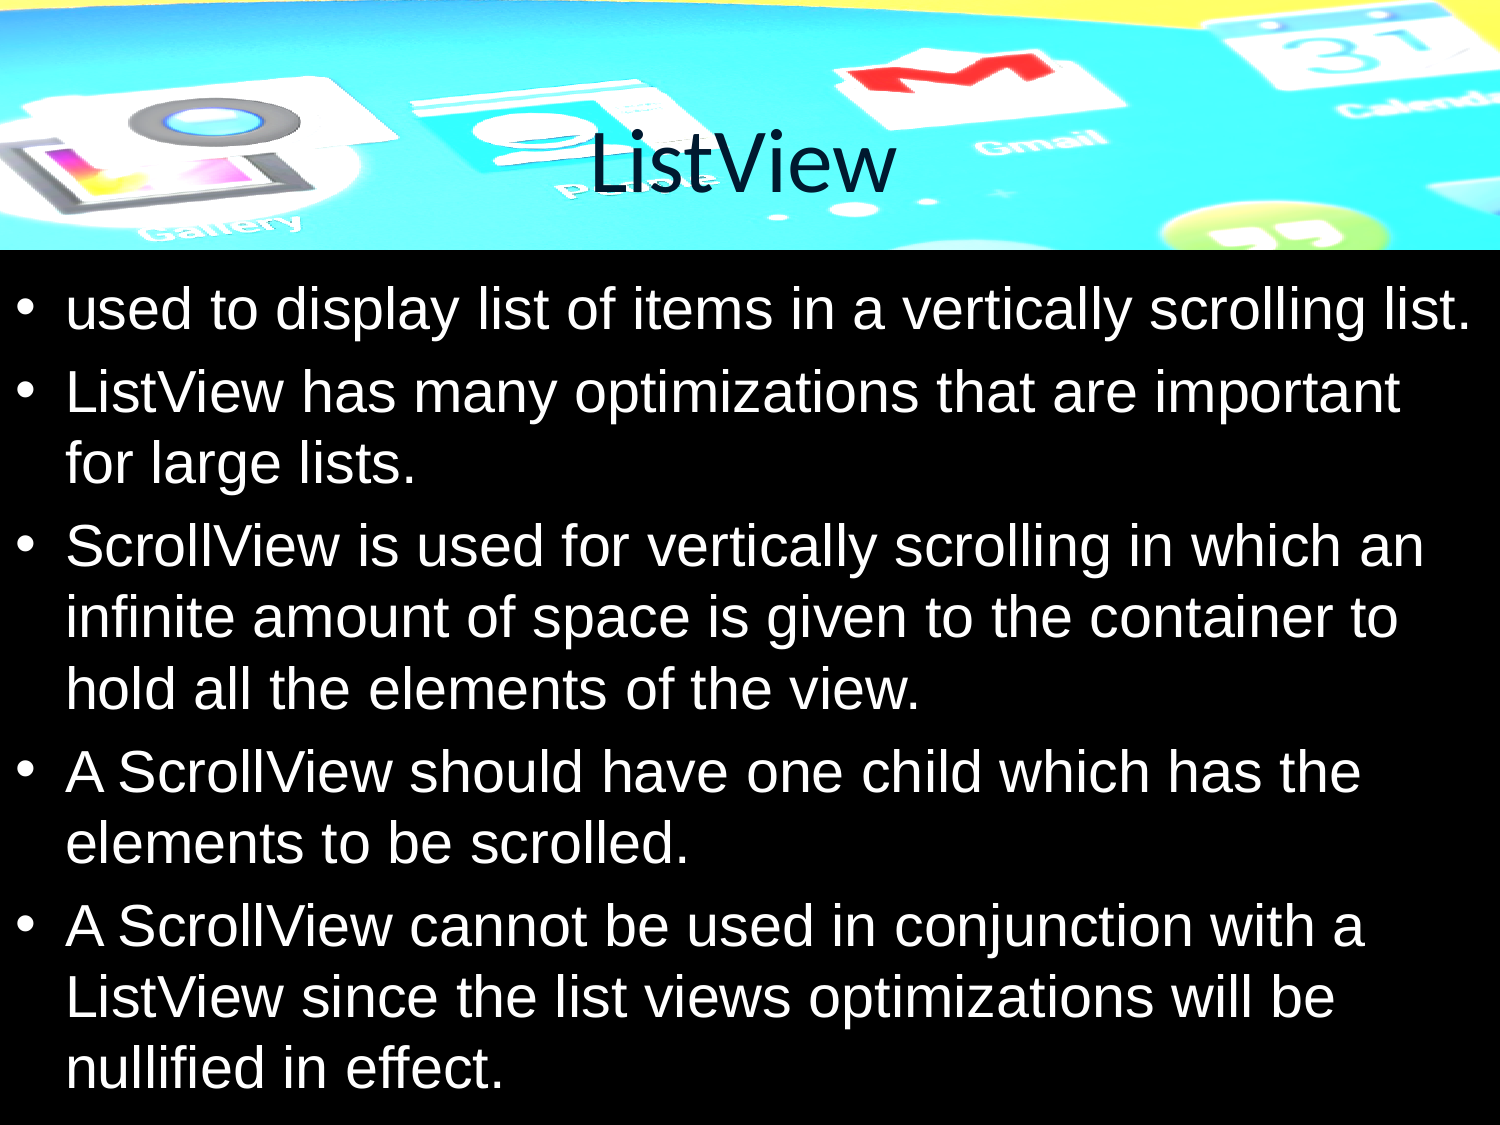

# ListView
used to display list of items in a vertically scrolling list.
ListView has many optimizations that are important for large lists.
ScrollView is used for vertically scrolling in which an infinite amount of space is given to the container to hold all the elements of the view.
A ScrollView should have one child which has the elements to be scrolled.
A ScrollView cannot be used in conjunction with a ListView since the list views optimizations will be nullified in effect.